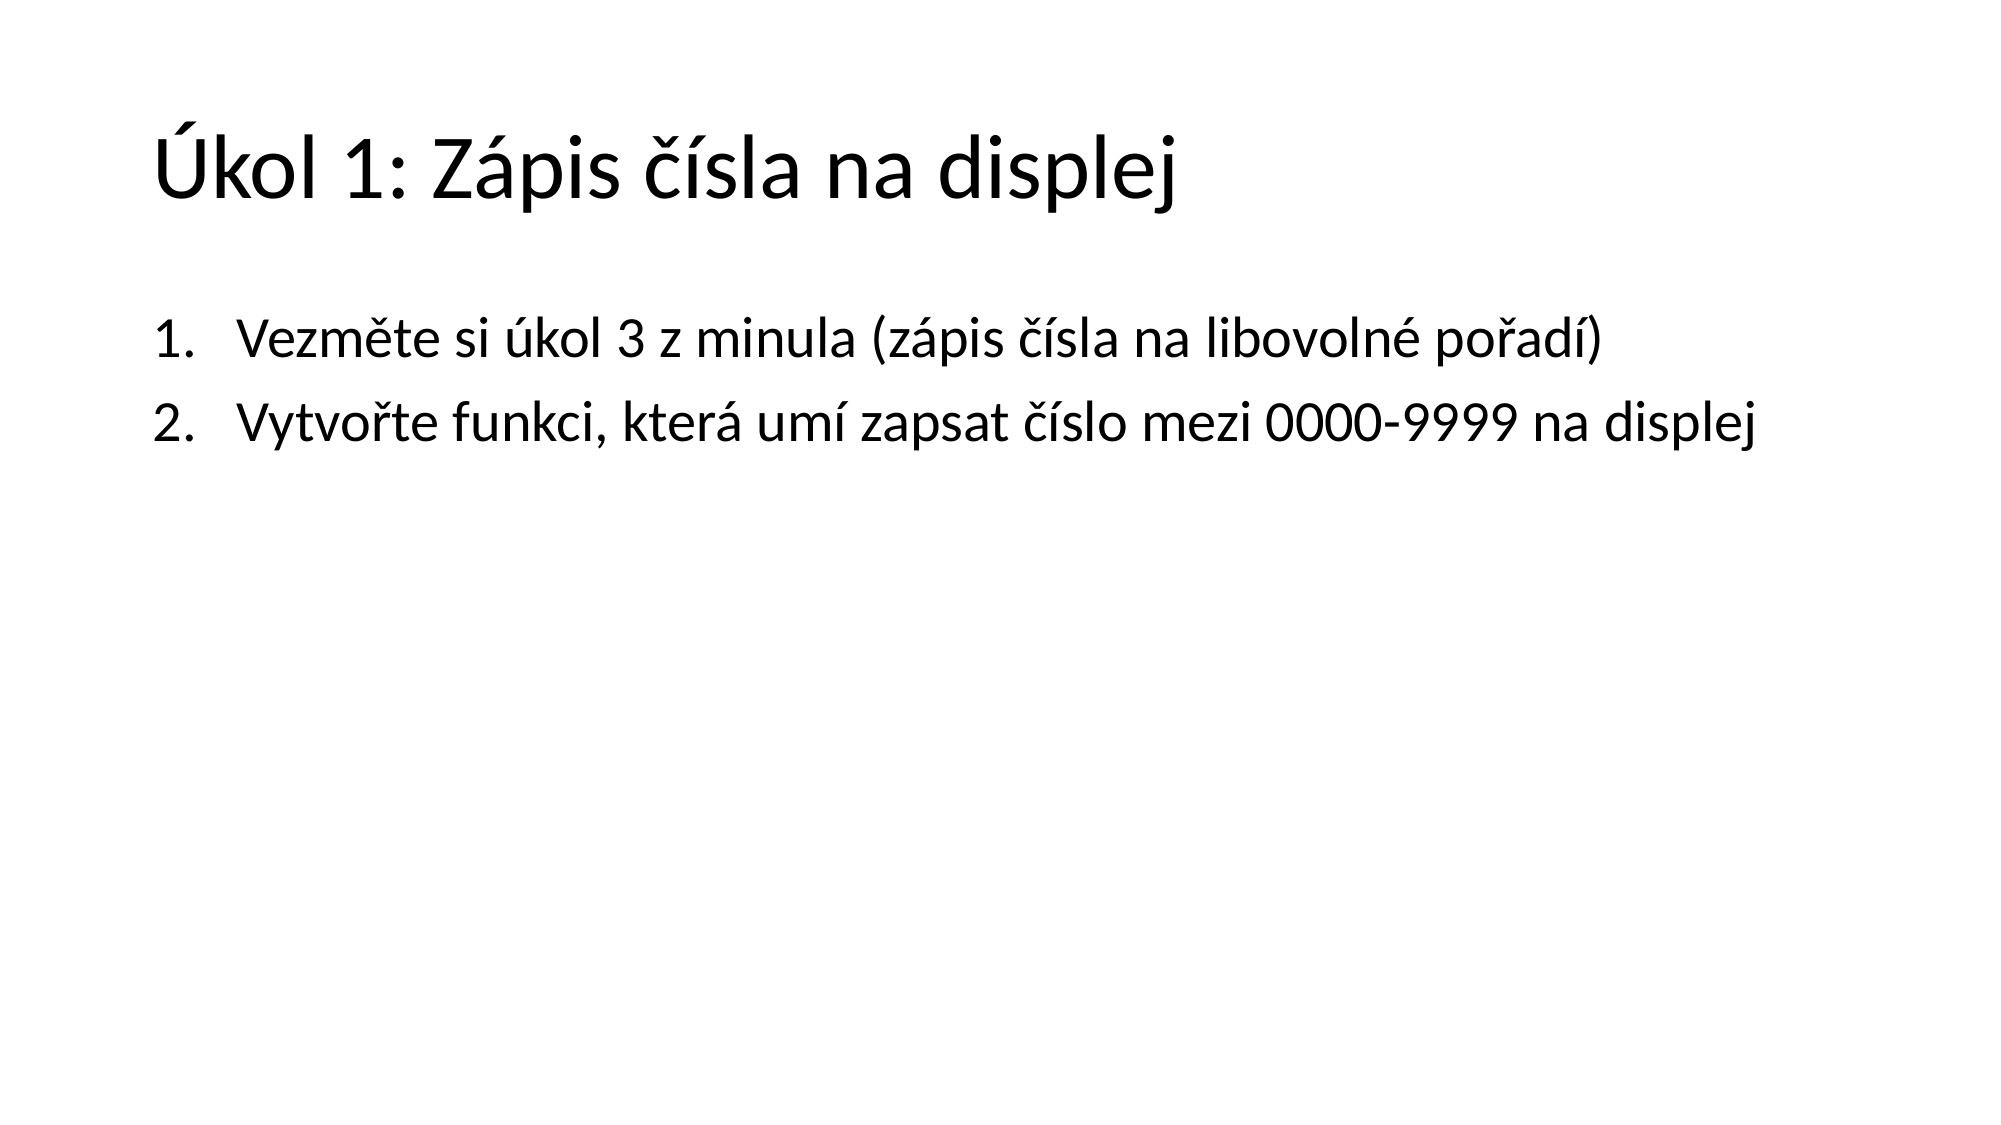

# Úkol 1: Zápis čísla na displej
Vezměte si úkol 3 z minula (zápis čísla na libovolné pořadí)
Vytvořte funkci, která umí zapsat číslo mezi 0000-9999 na displej